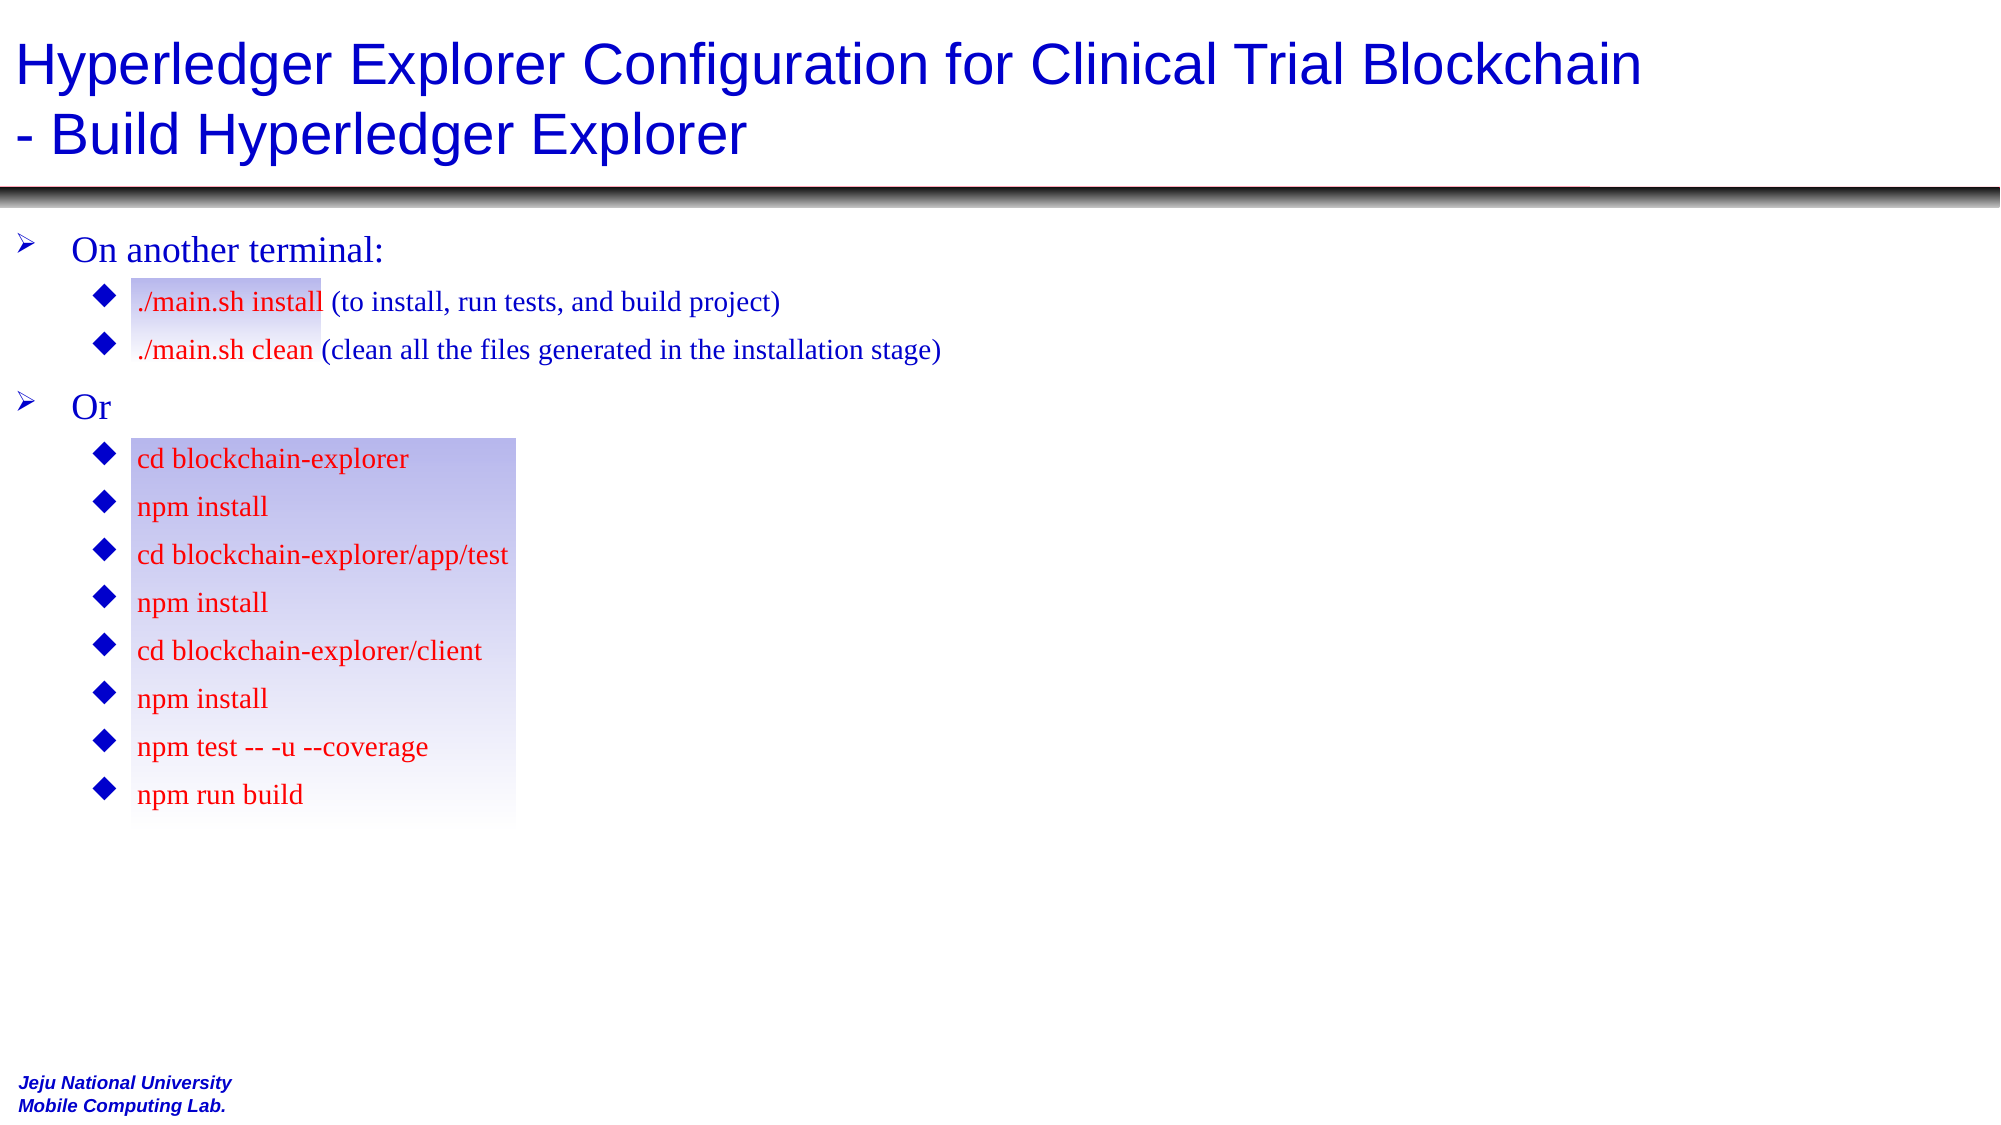

# Hyperledger Explorer Configuration for Clinical Trial Blockchain - Build Hyperledger Explorer
On another terminal:
./main.sh install (to install, run tests, and build project)
./main.sh clean (clean all the files generated in the installation stage)
Or
cd blockchain-explorer
npm install
cd blockchain-explorer/app/test
npm install
cd blockchain-explorer/client
npm install
npm test -- -u --coverage
npm run build